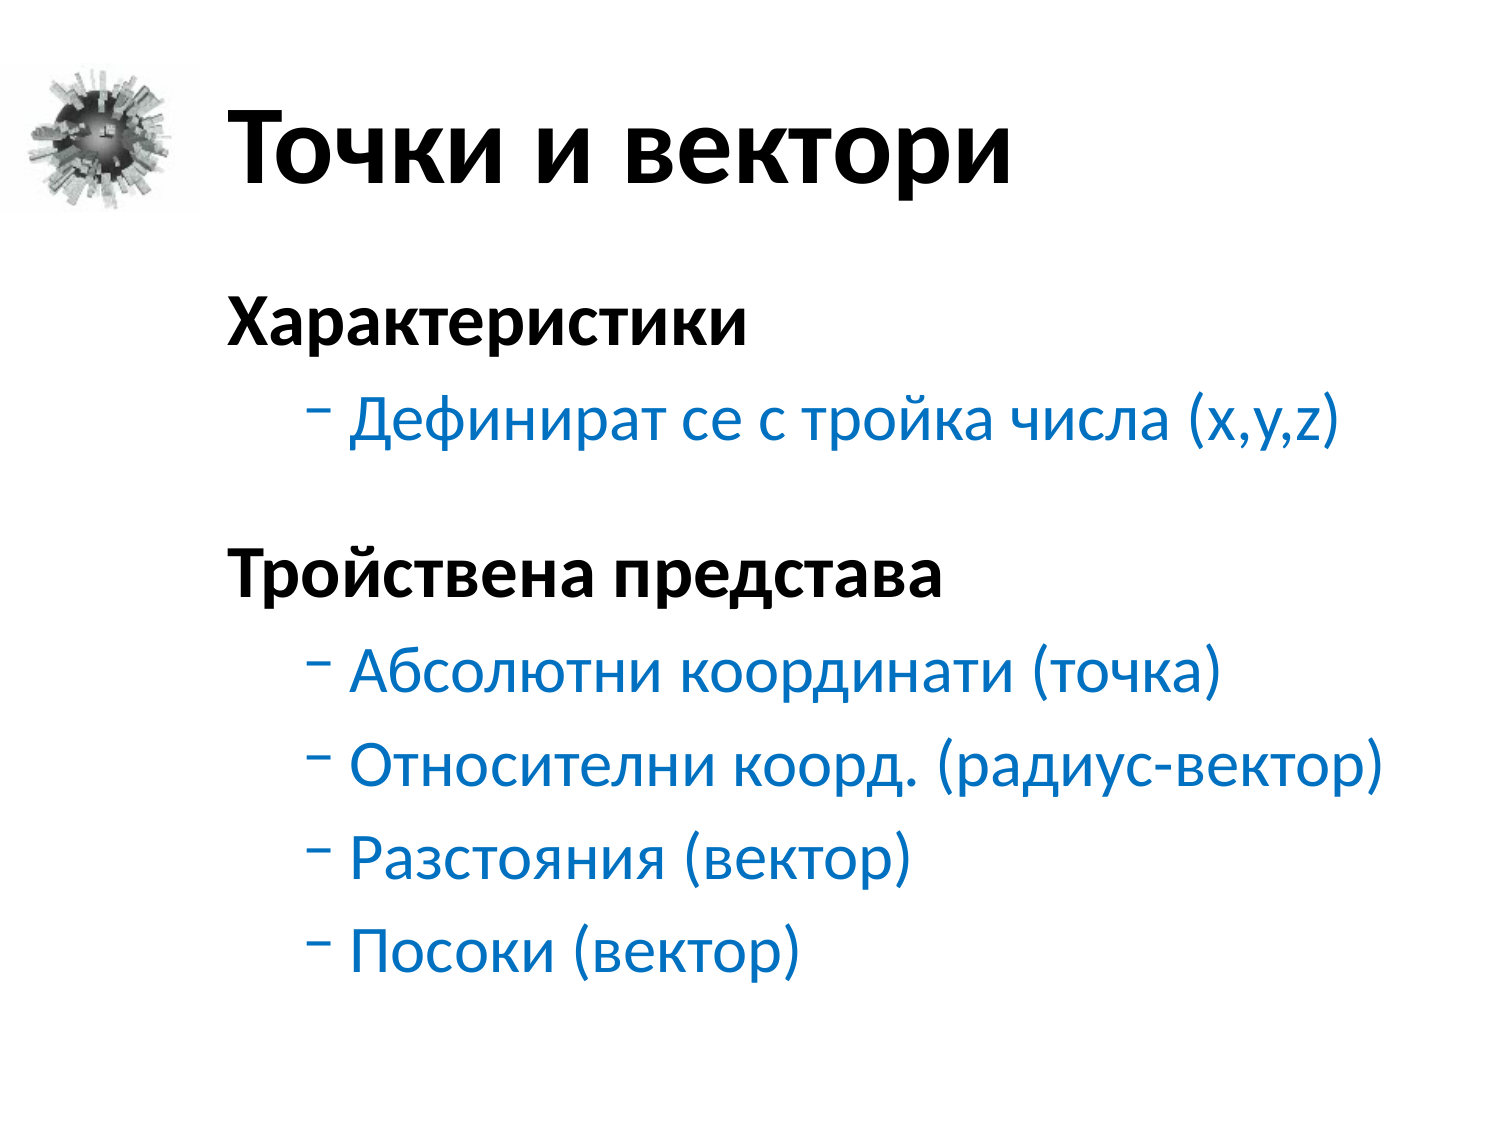

# Точки и вектори
Характеристики
Дефинират се с тройка числа (x,y,z)

Тройствена представа
Абсолютни координати (точка)
Относителни коорд. (радиус-вектор)
Разстояния (вектор)
Посоки (вектор)